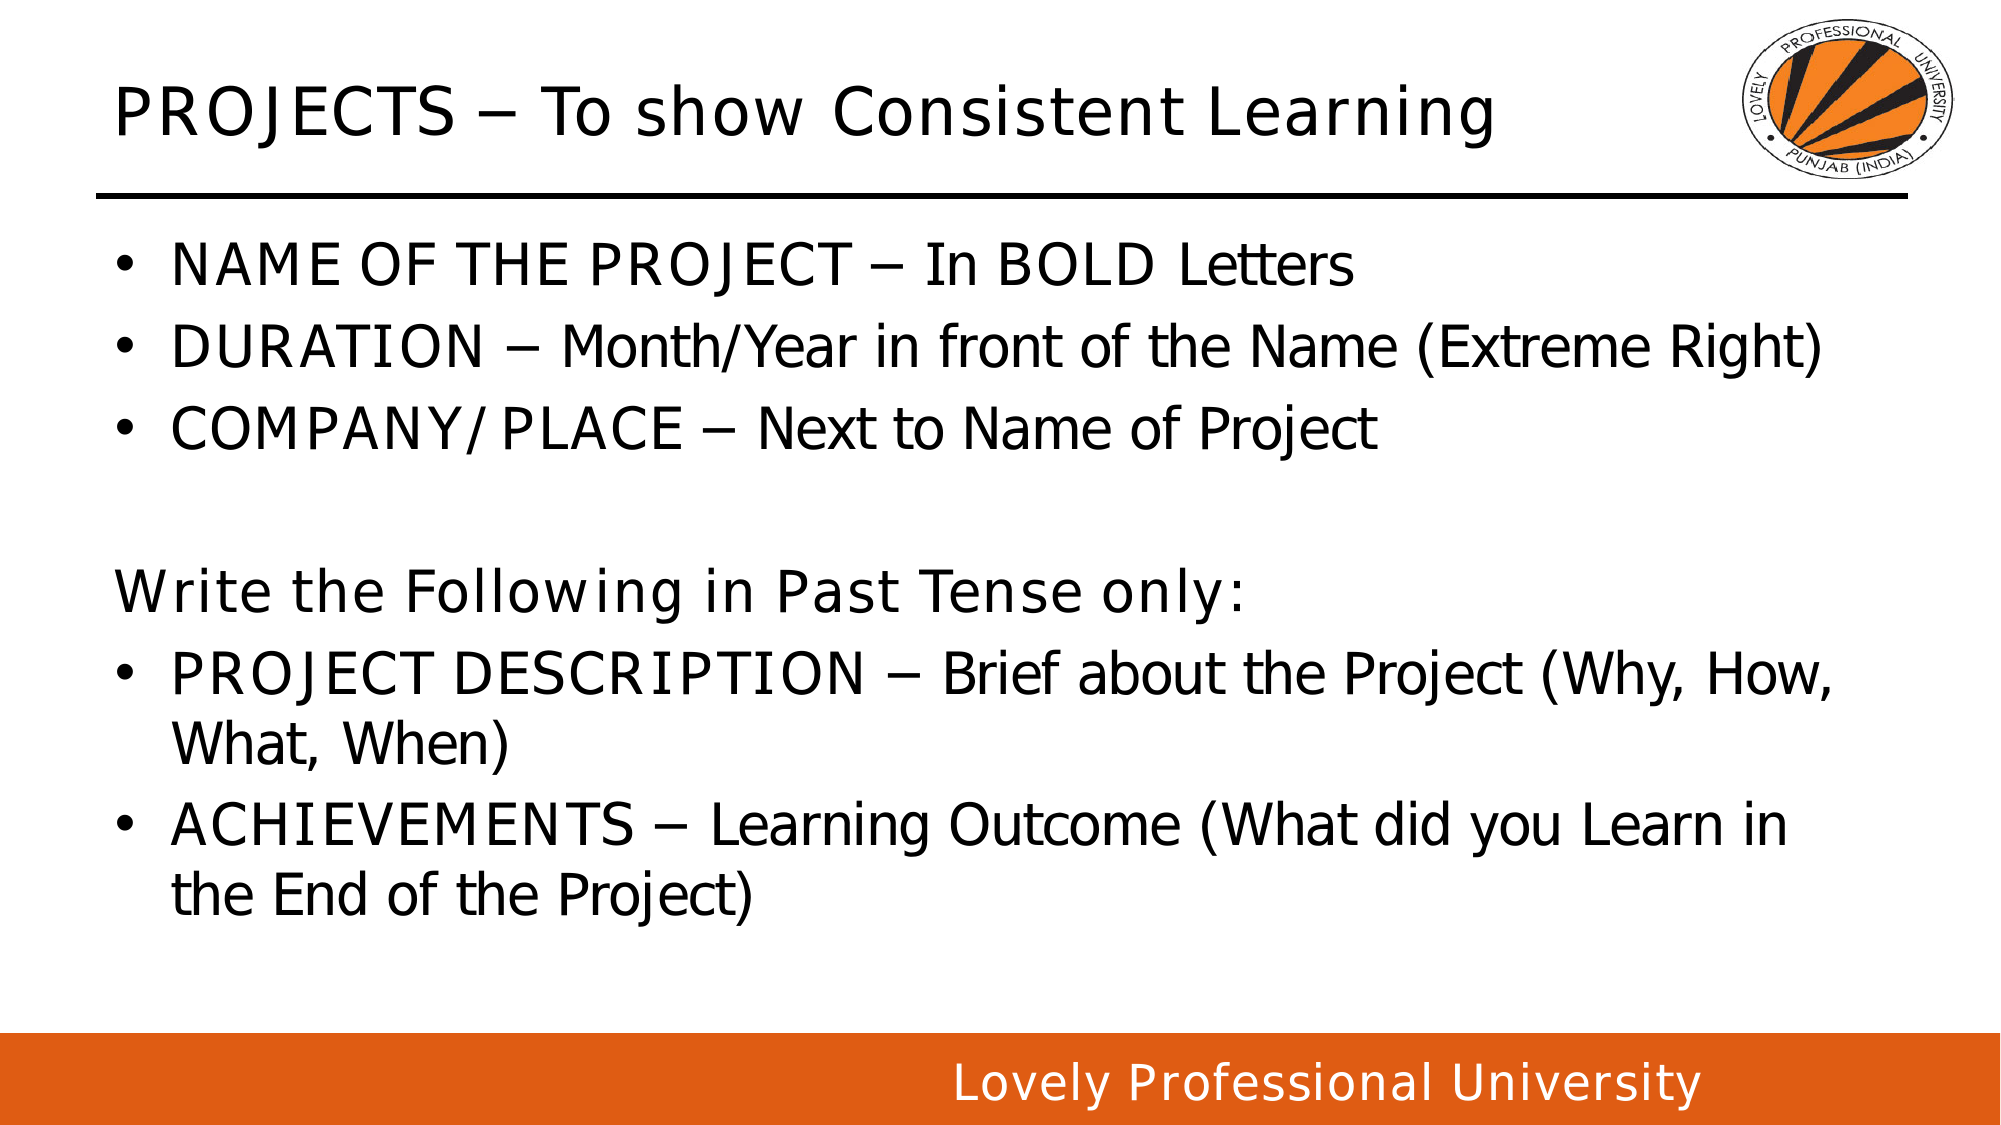

# PROJECTS – To show Consistent Learning
NAME OF THE PROJECT – In BOLD Letters
DURATION – Month/Year in front of the Name (Extreme Right)
COMPANY/PLACE – Next to Name of Project

Write the Following in Past Tense only:
PROJECT DESCRIPTION – Brief about the Project (Why, How, What, When)
ACHIEVEMENTS – Learning Outcome (What did you Learn in the End of the Project)